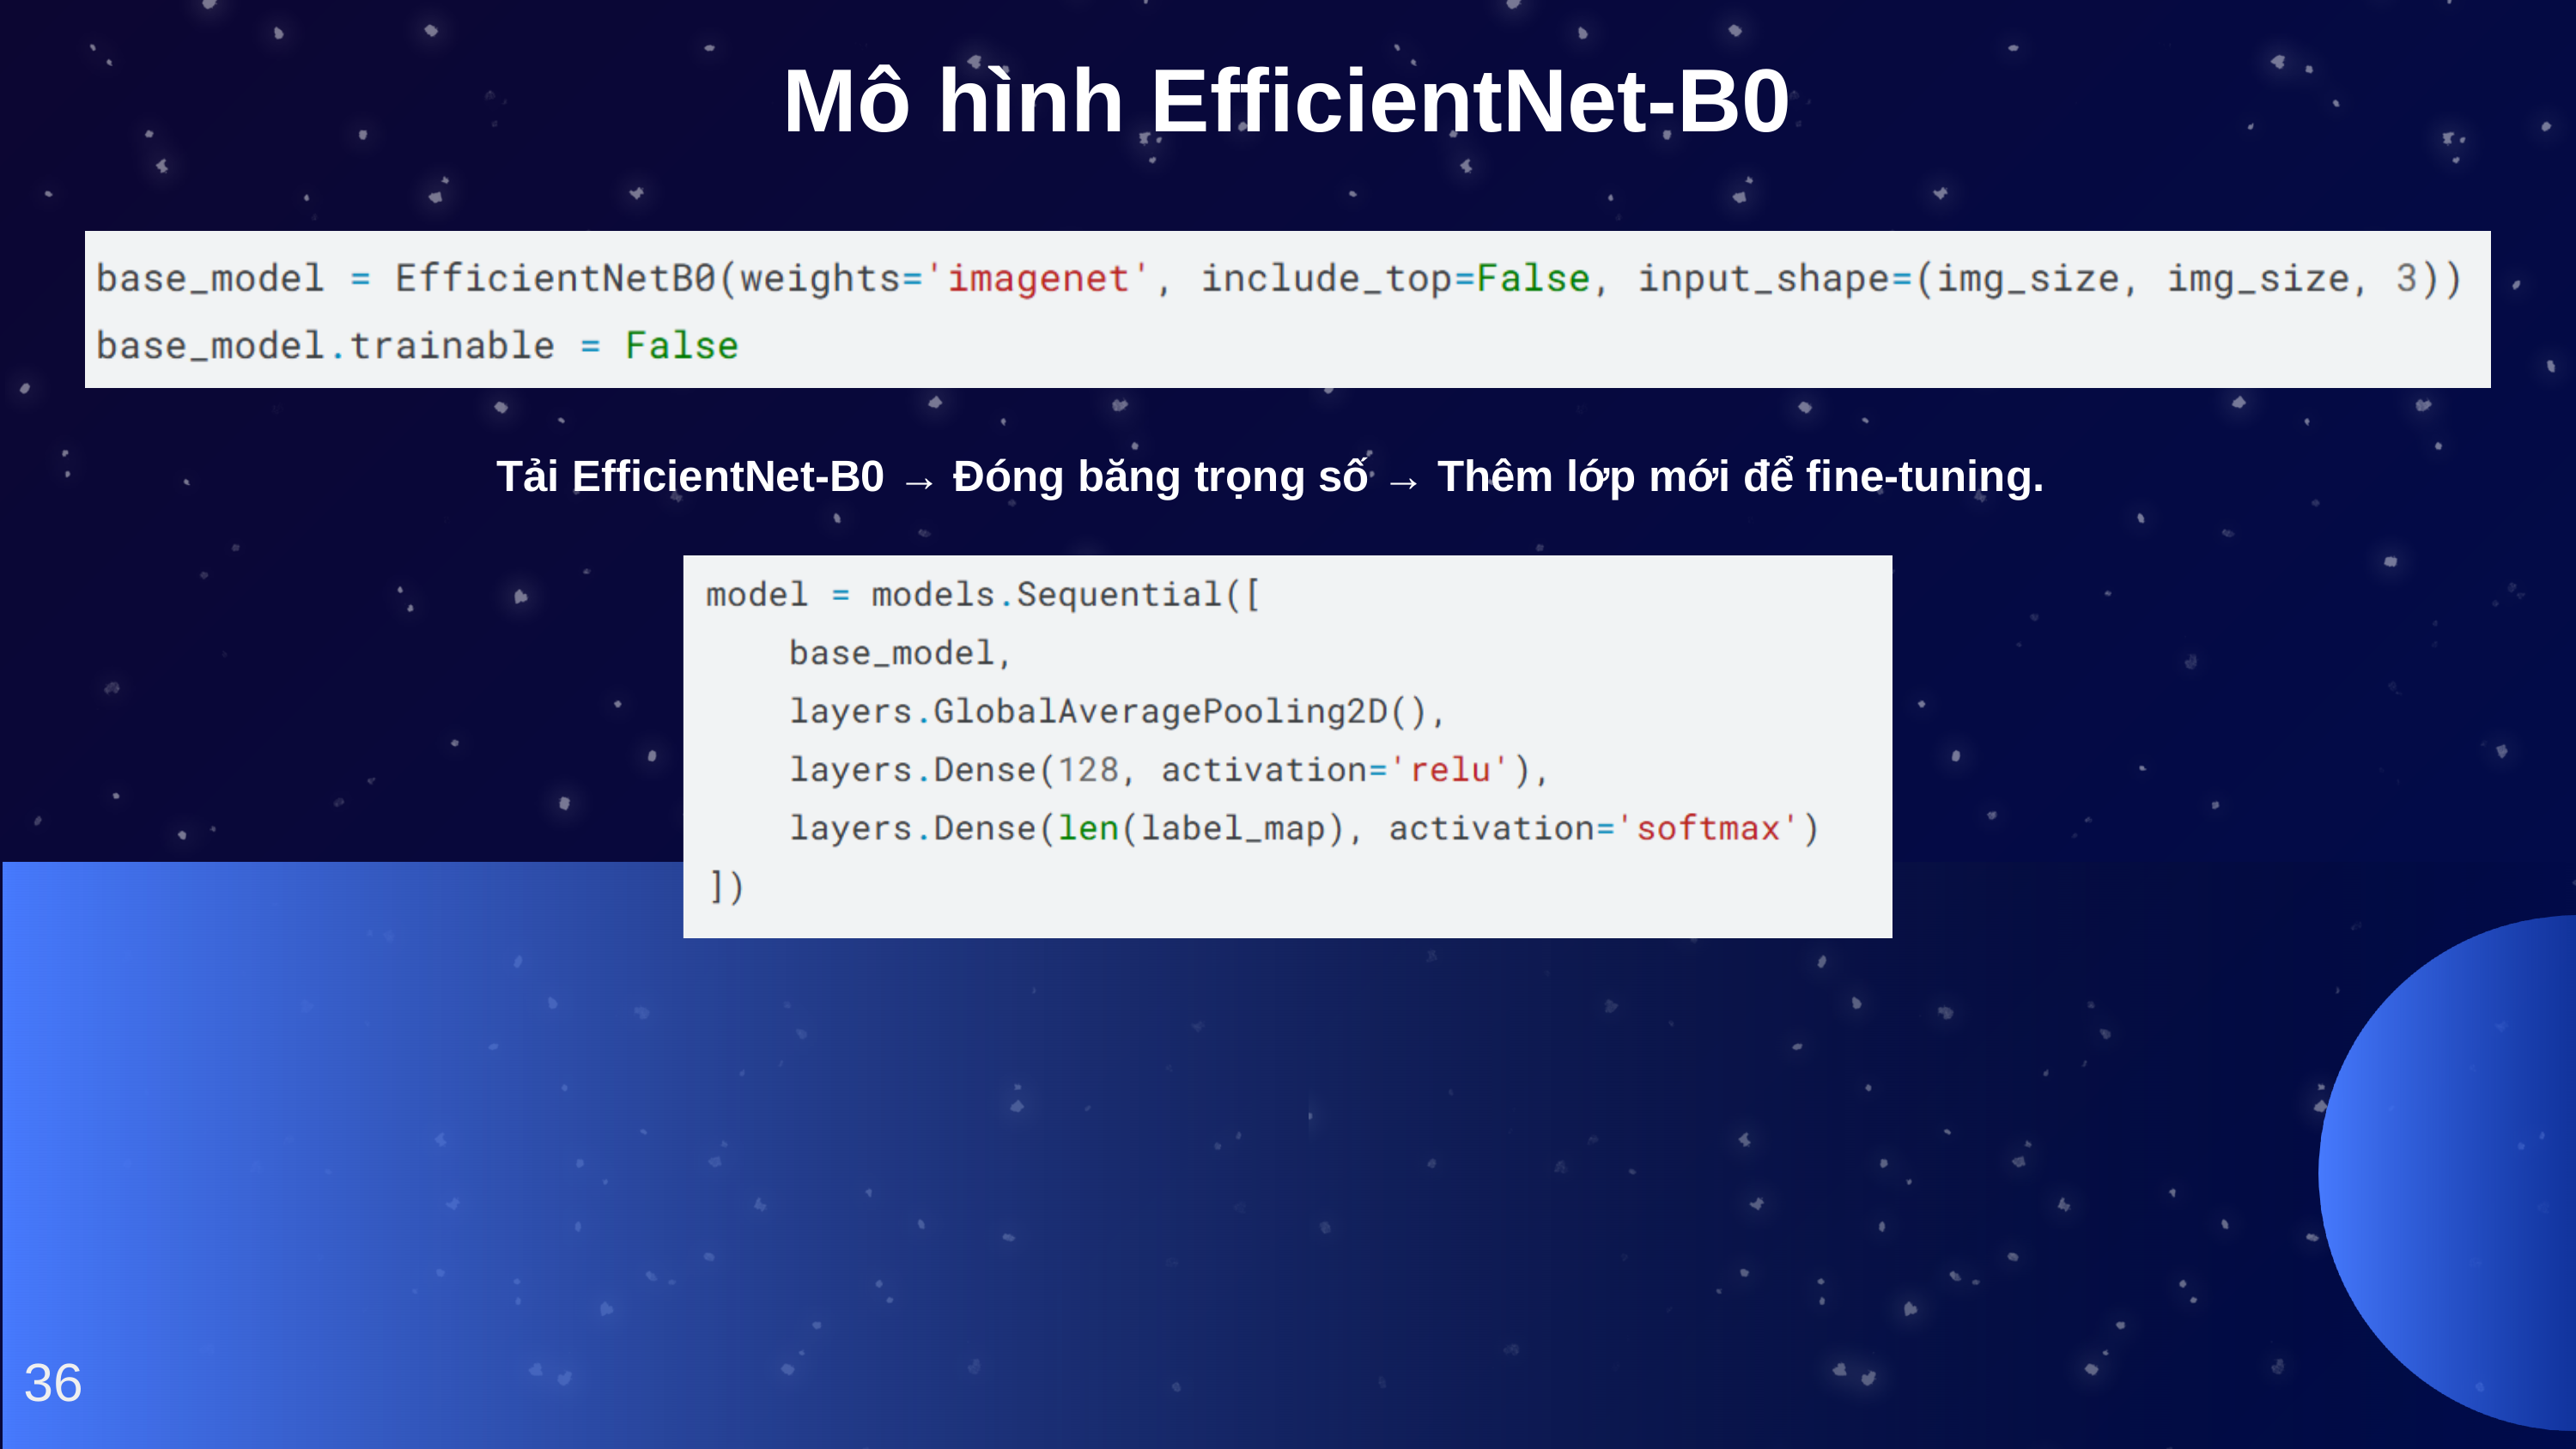

Mô hình EfficientNet-B0

Tải EfficientNet-B0 → Đóng băng trọng số → Thêm lớp mới để fine-tuning.

36